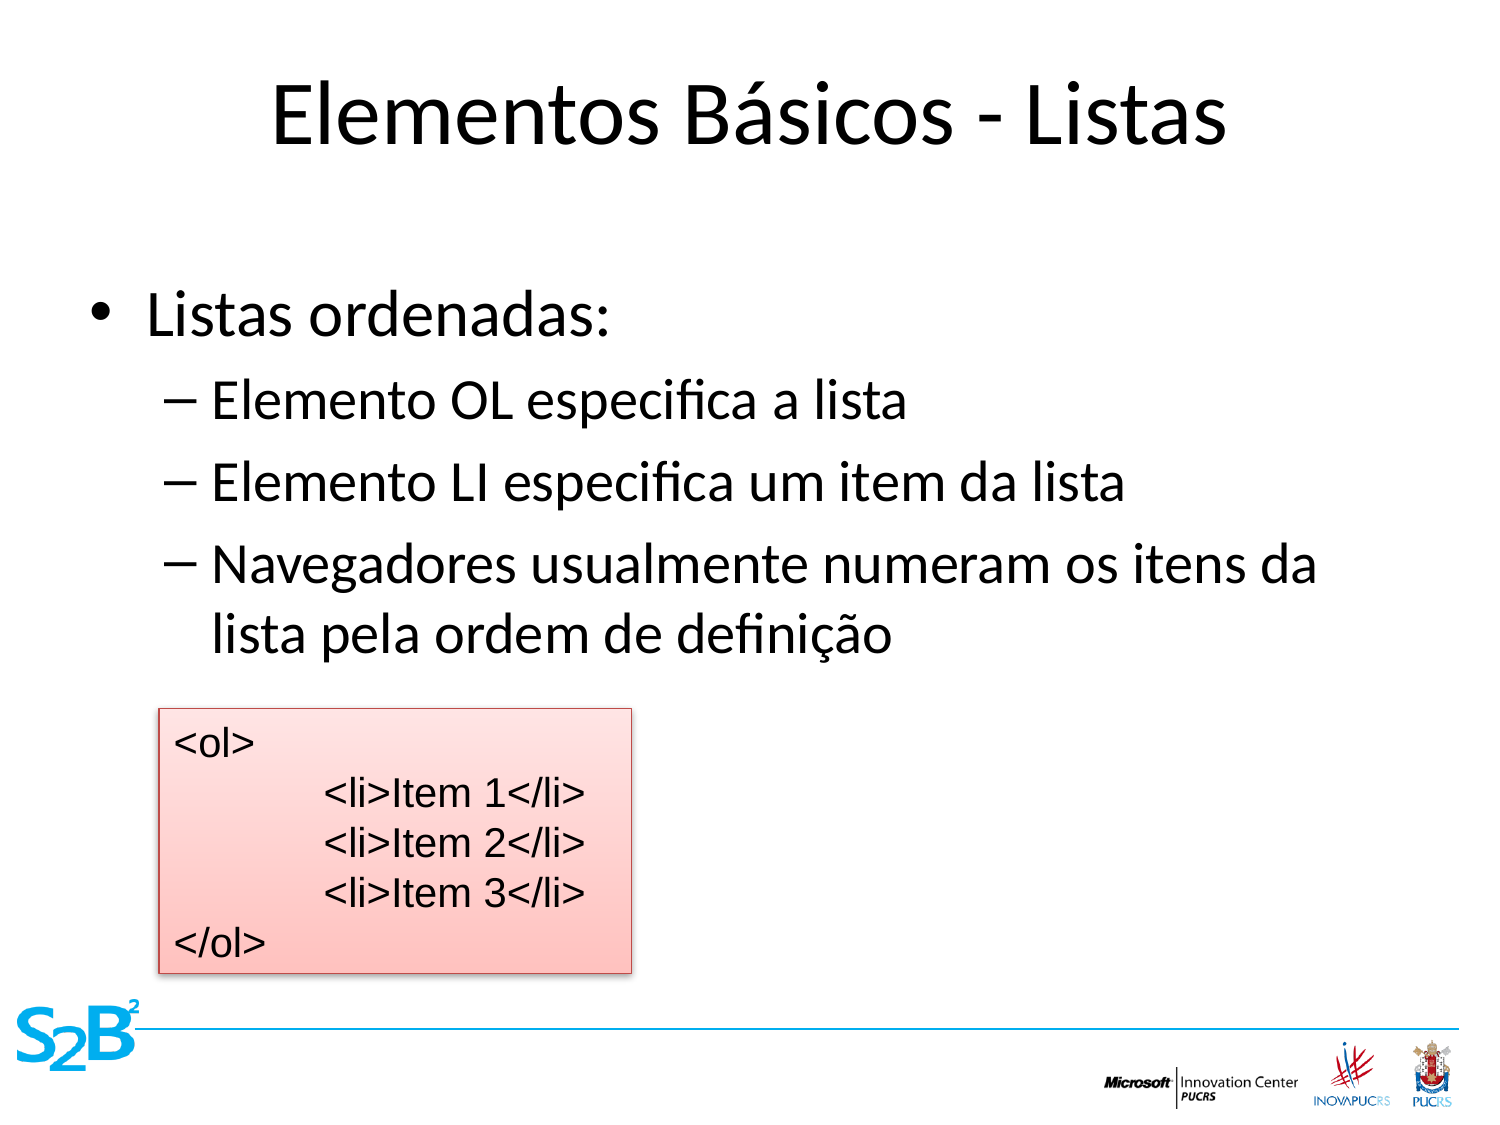

# Elementos Básicos - Listas
Listas ordenadas:
Elemento OL especifica a lista
Elemento LI especifica um item da lista
Navegadores usualmente numeram os itens da lista pela ordem de definição
<ol>
	<li>Item 1</li>
	<li>Item 2</li>
	<li>Item 3</li>
</ol>